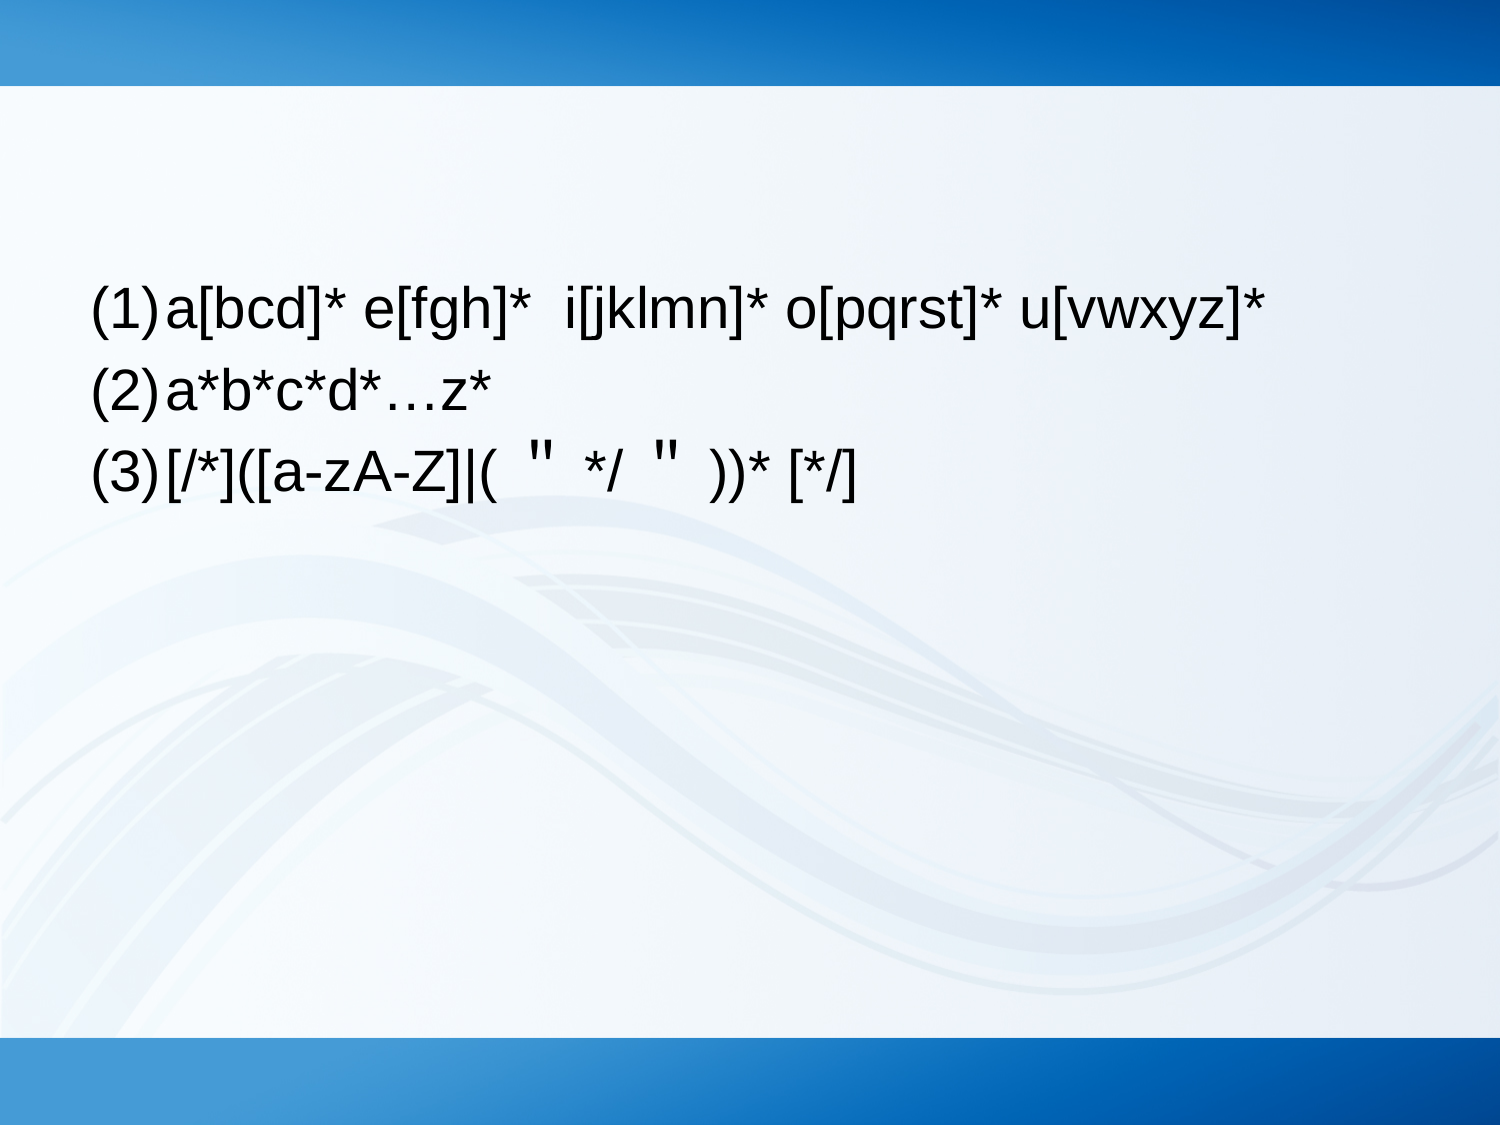

#
a[bcd]* e[fgh]*  i[jklmn]* o[pqrst]* u[vwxyz]*
a*b*c*d*…z*
[/*]([a-zA-Z]|(＂*/＂))* [*/]